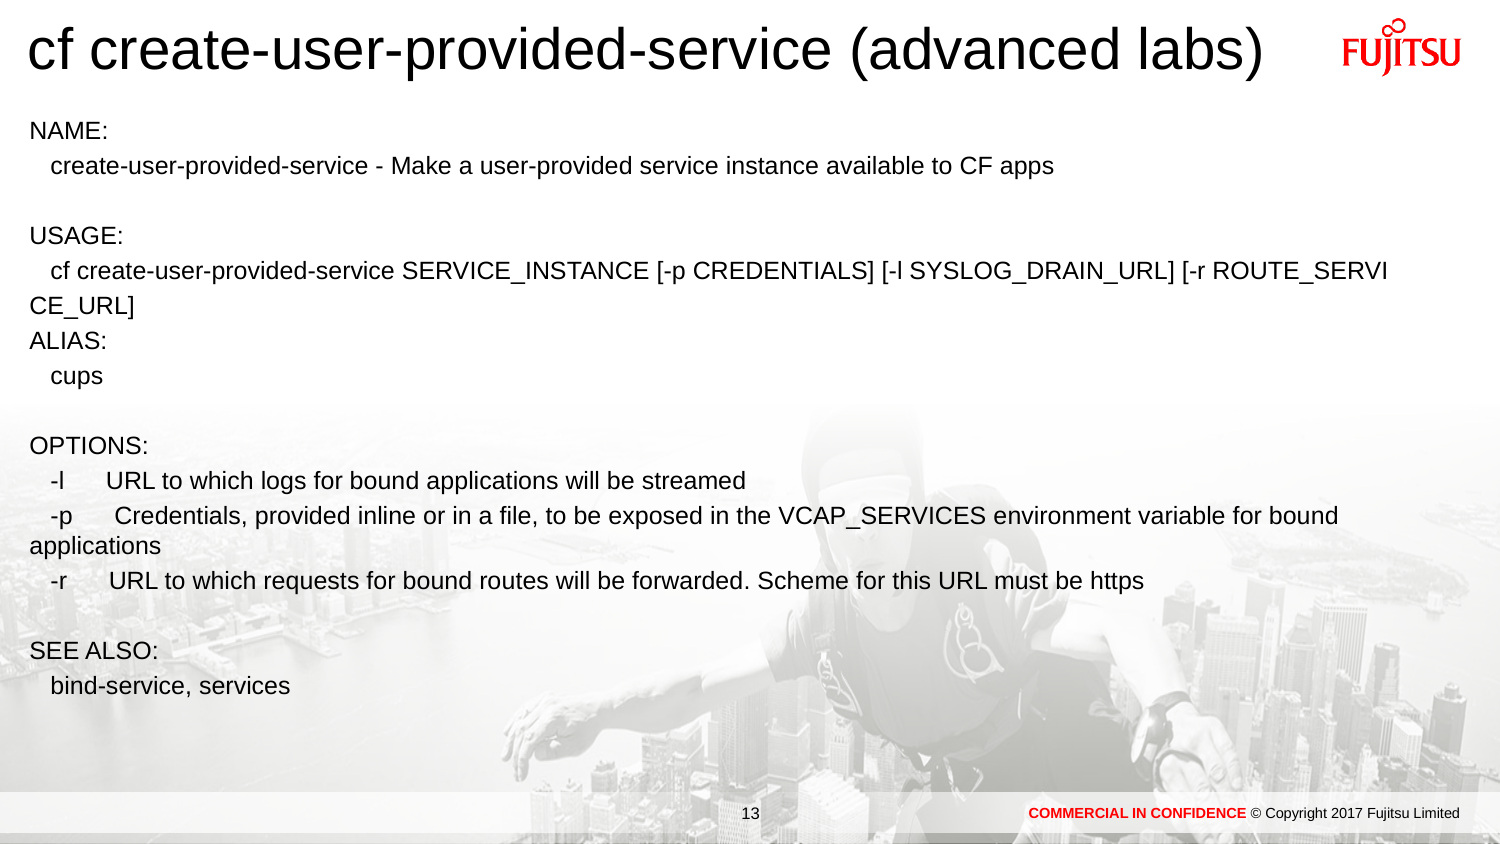

# cf create-user-provided-service (advanced labs)
NAME:
   create-user-provided-service - Make a user-provided service instance available to CF apps

USAGE:
   cf create-user-provided-service SERVICE_INSTANCE [-p CREDENTIALS] [-l SYSLOG_DRAIN_URL] [-r ROUTE_SERVI
CE_URL]
ALIAS:
   cups

OPTIONS:
   -l      URL to which logs for bound applications will be streamed
   -p      Credentials, provided inline or in a file, to be exposed in the VCAP_SERVICES environment variable for bound applications
   -r      URL to which requests for bound routes will be forwarded. Scheme for this URL must be https

SEE ALSO:
   bind-service, services